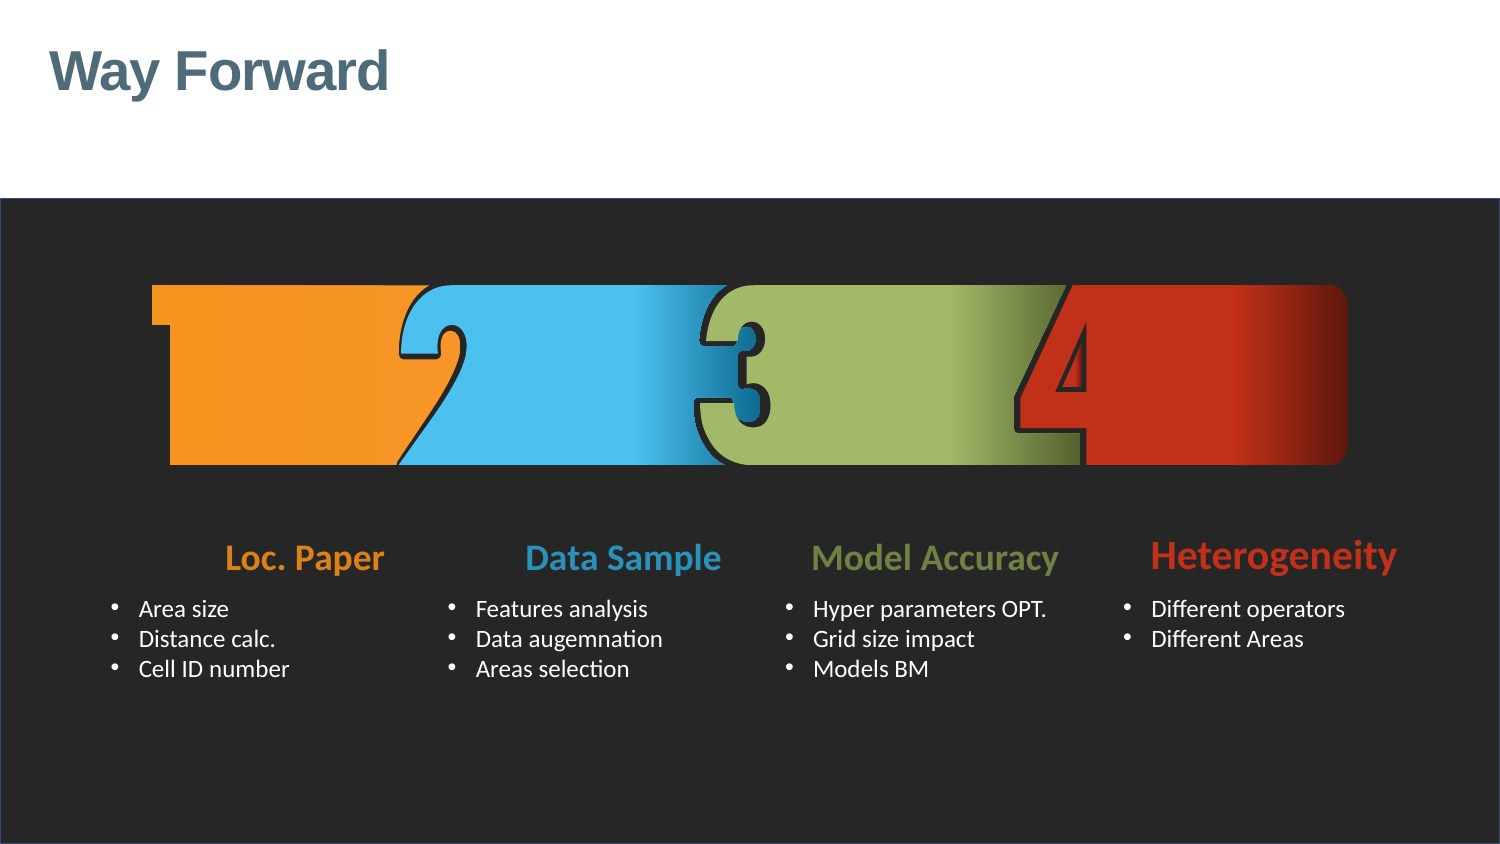

Way Forward

Heterogeneity
Different operators
Different Areas

Loc. Paper
Area size
Distance calc.
Cell ID number
Data Sample
Features analysis
Data augemnation
Areas selection
Model Accuracy
Hyper parameters OPT.
Grid size impact
Models BM